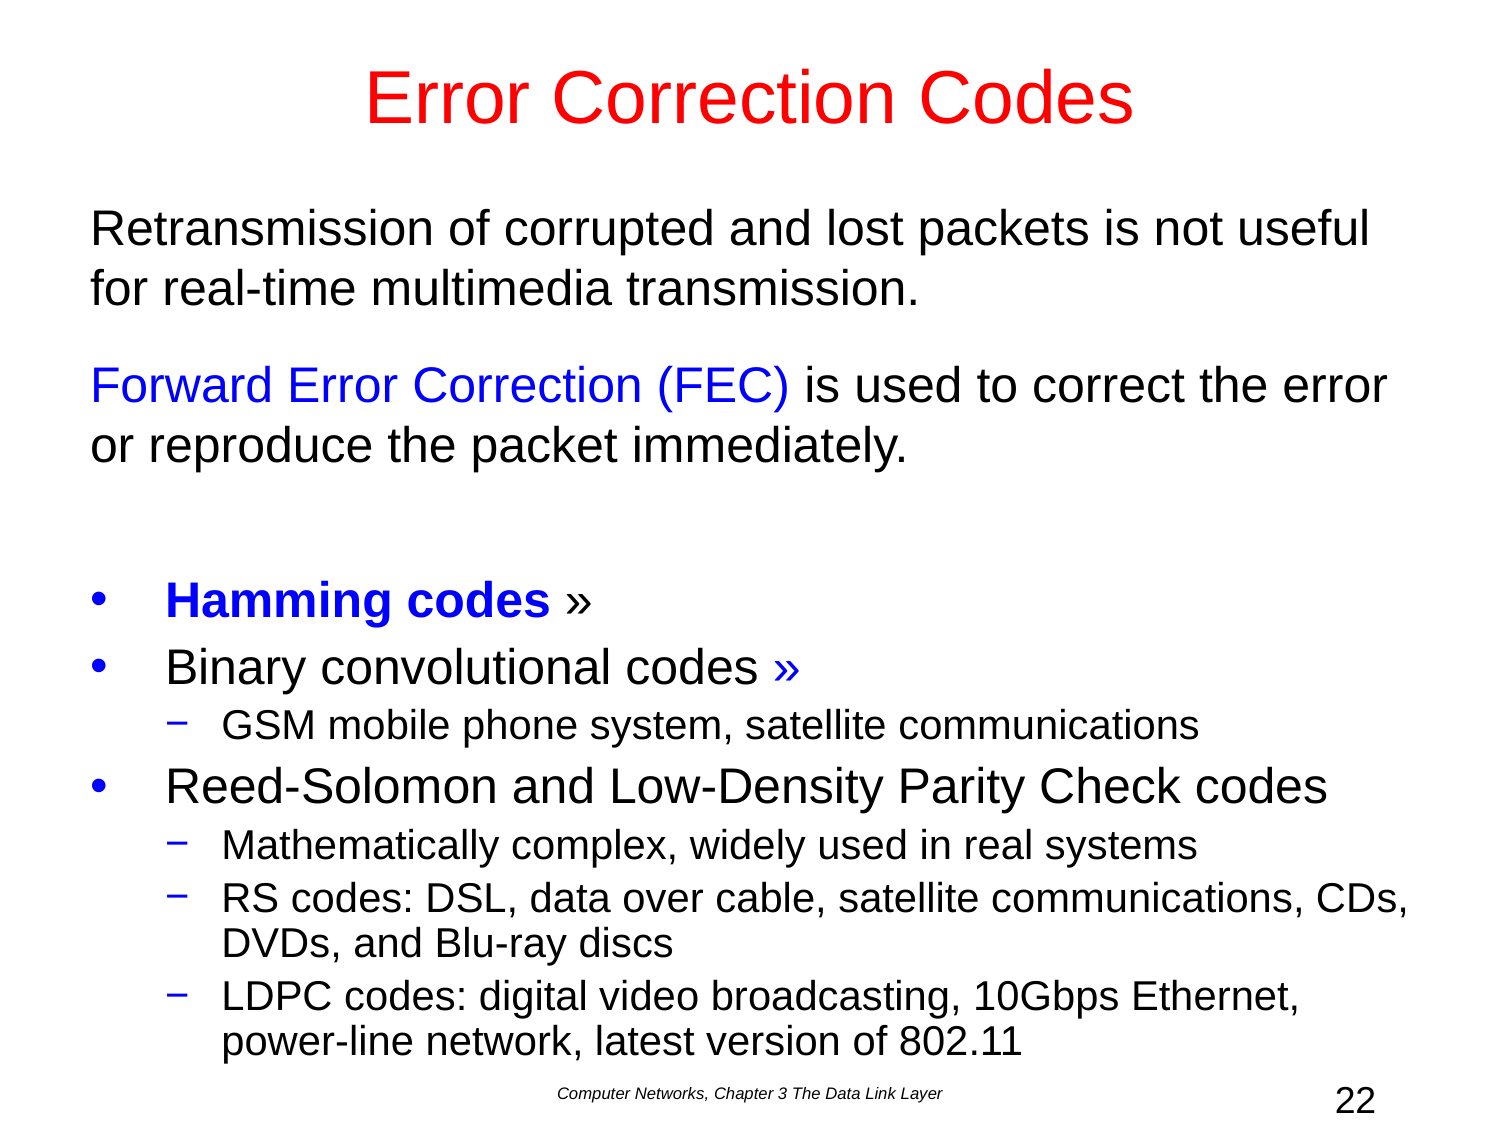

# Error Correction Codes
Retransmission of corrupted and lost packets is not useful for real-time multimedia transmission.
Forward Error Correction (FEC) is used to correct the error or reproduce the packet immediately.

Hamming codes »
Binary convolutional codes »
GSM mobile phone system, satellite communications
Reed-Solomon and Low-Density Parity Check codes
Mathematically complex, widely used in real systems
RS codes: DSL, data over cable, satellite communications, CDs, DVDs, and Blu-ray discs
LDPC codes: digital video broadcasting, 10Gbps Ethernet, power-line network, latest version of 802.11

Computer Networks, Chapter 3 The Data Link Layer